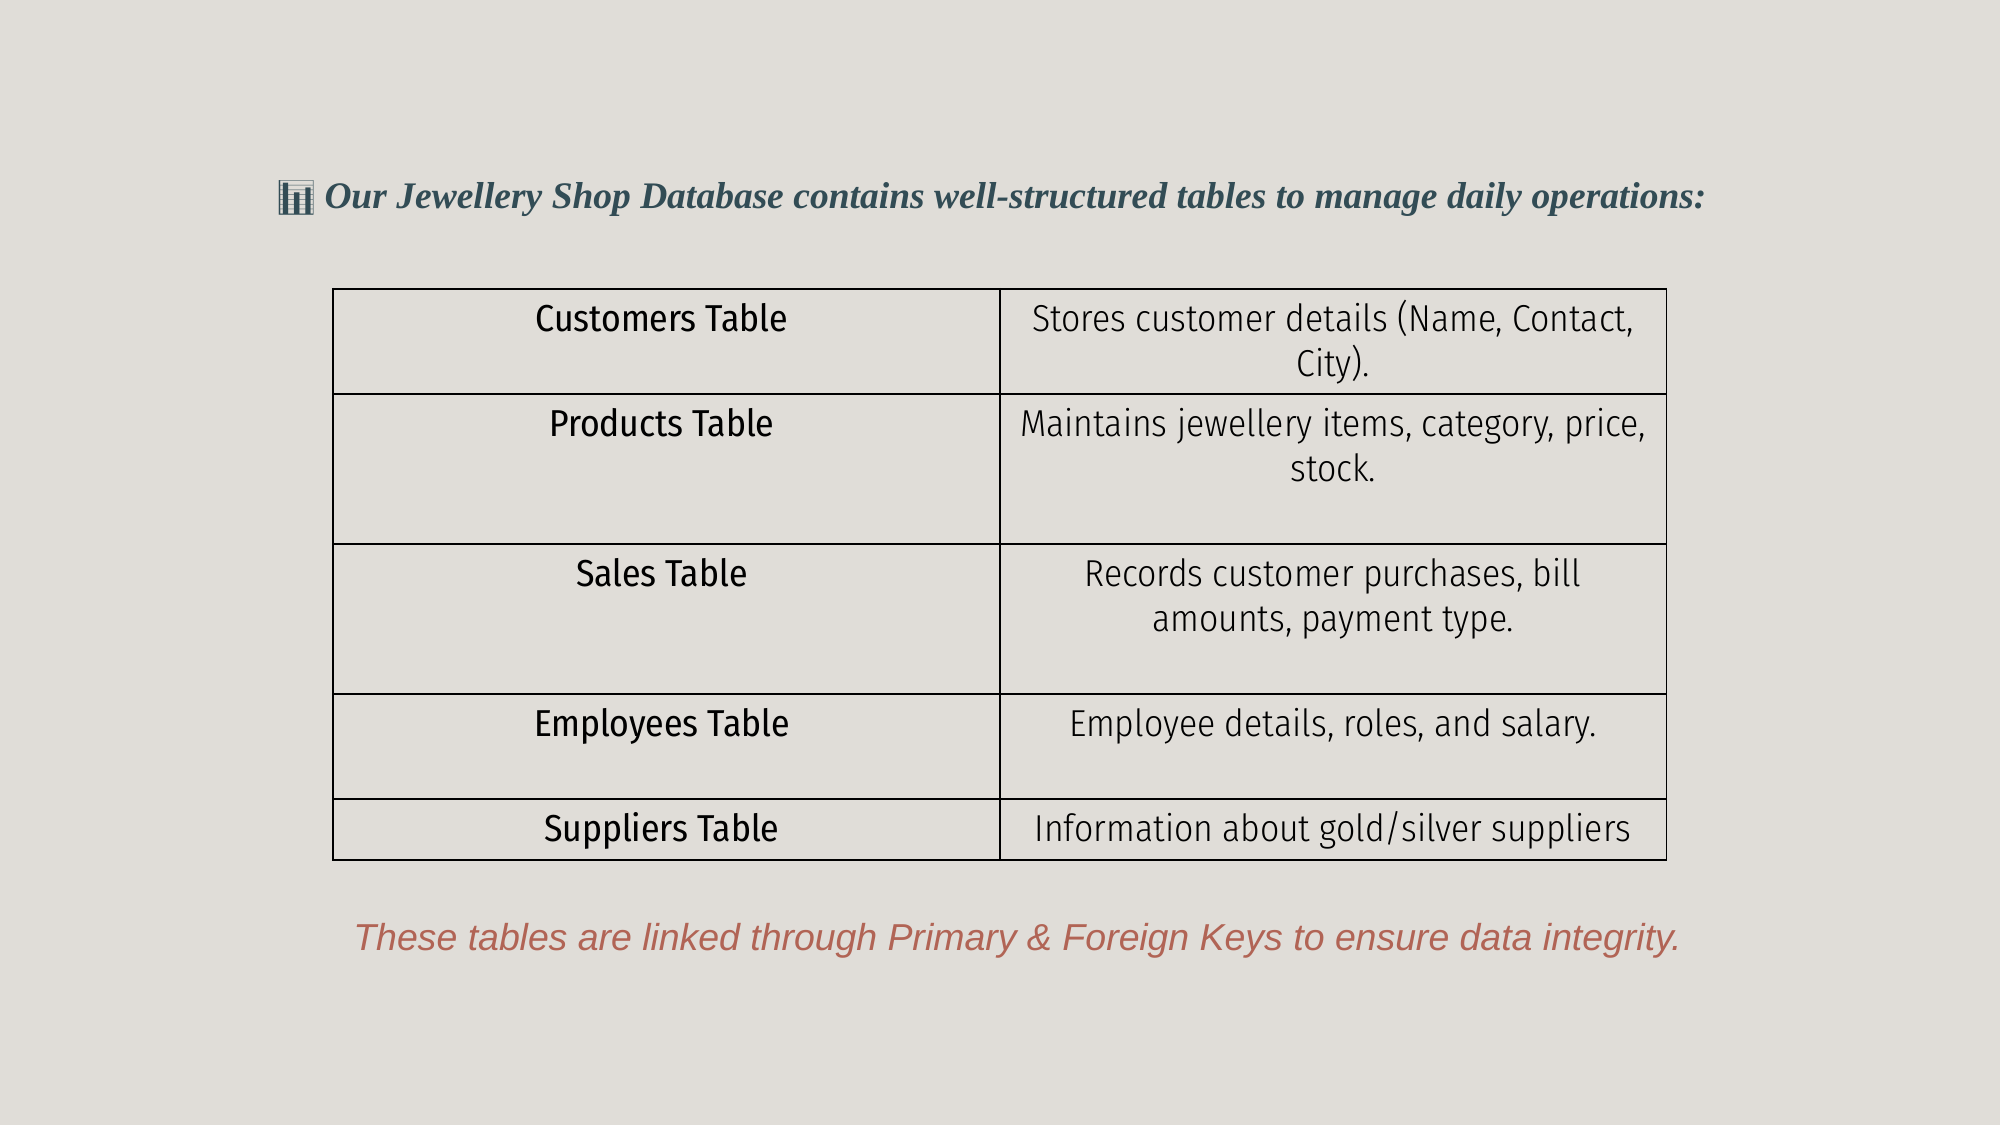

📊 Our Jewellery Shop Database contains well-structured tables to manage daily operations:

| Customers Table | Stores customer details (Name, Contact, City). |
| --- | --- |
| Products Table | Maintains jewellery items, category, price, stock. |
| Sales Table | Records customer purchases, bill amounts, payment type. |
| Employees Table | Employee details, roles, and salary. |
| Suppliers Table | Information about gold/silver suppliers |
These tables are linked through Primary & Foreign Keys to ensure data integrity.